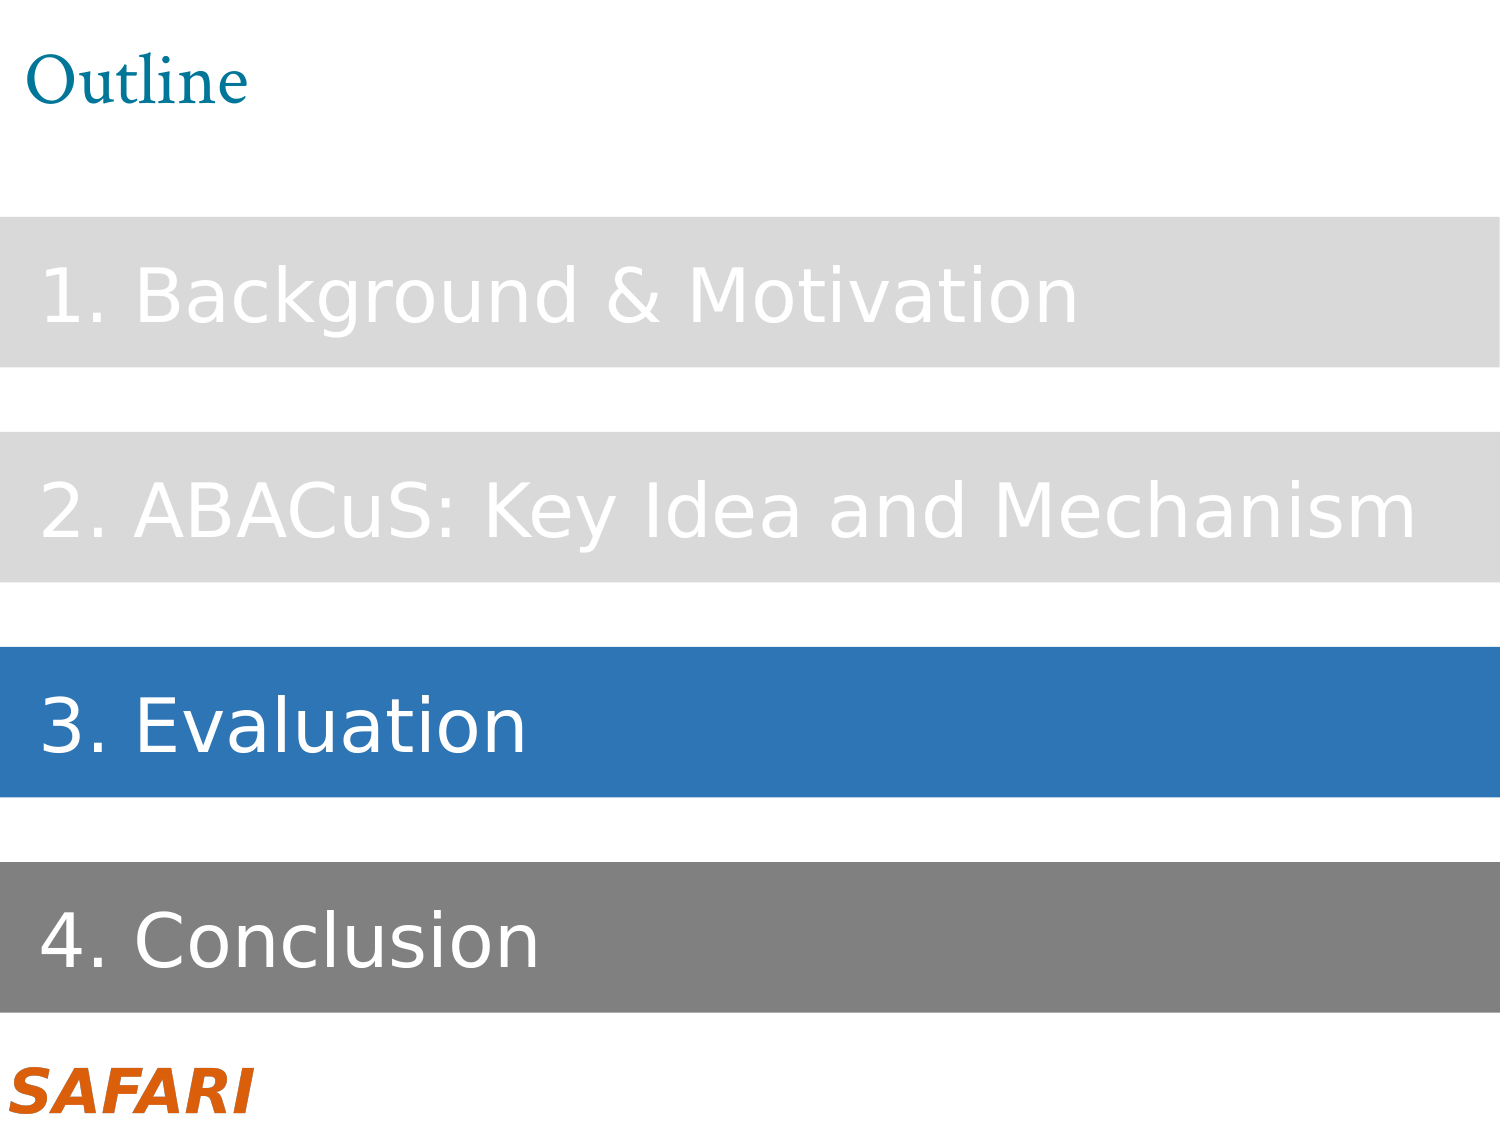

# Outline
 1. Background & Motivation
 2. ABACuS: Key Idea and Mechanism
 3. Evaluation
 4. Conclusion